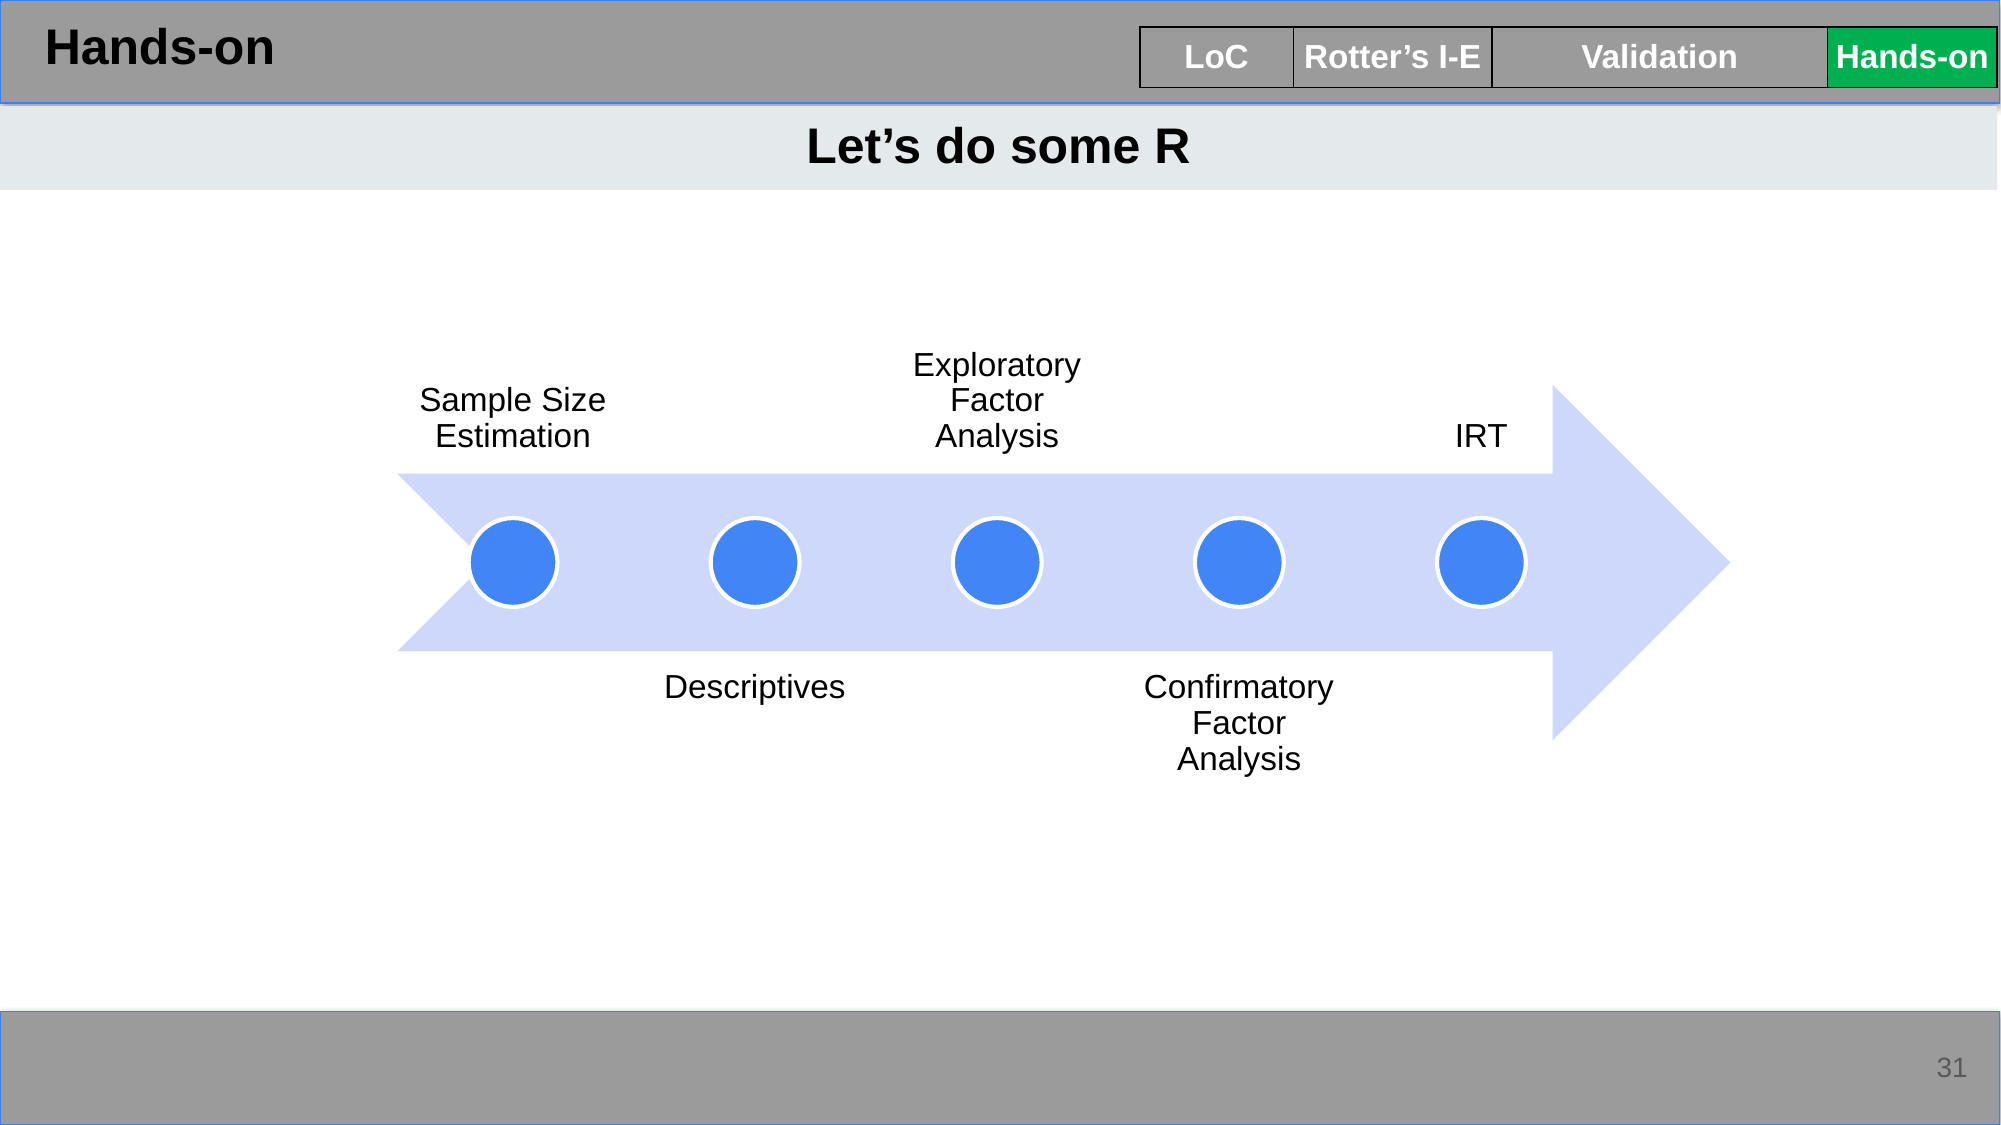

Hands-on
| LoC | Rotter’s I-E | Validation | Hands-on |
| --- | --- | --- | --- |
Let’s do some R
Sample Size Estimation
Descriptives
Exploratory Factor Analysis
Confirmatory Factor Analysis
IRT
31